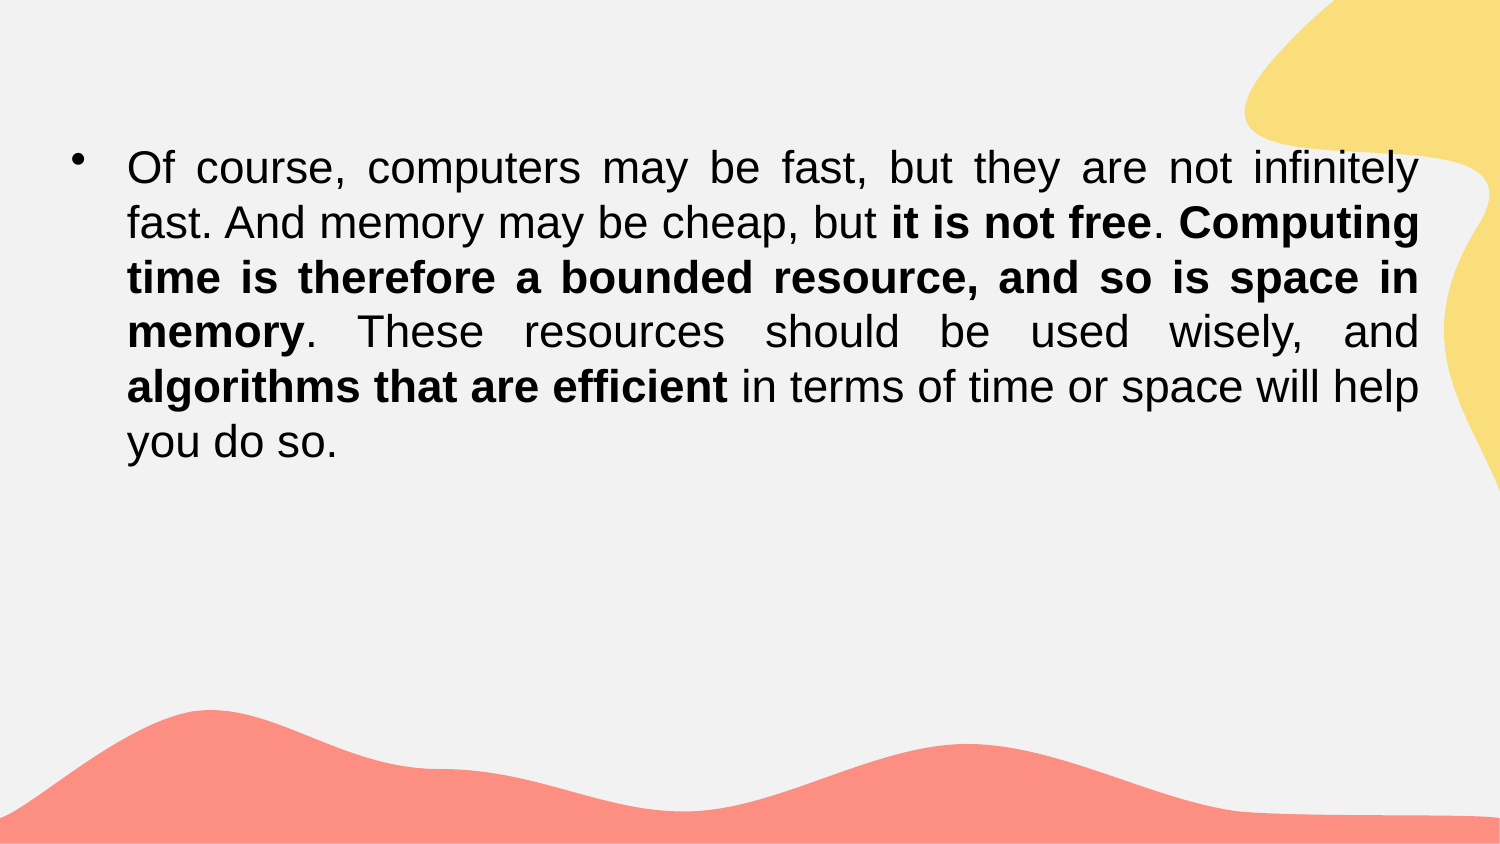

Of course, computers may be fast, but they are not infinitely fast. And memory may be cheap, but it is not free. Computing time is therefore a bounded resource, and so is space in memory. These resources should be used wisely, and algorithms that are efficient in terms of time or space will help you do so.